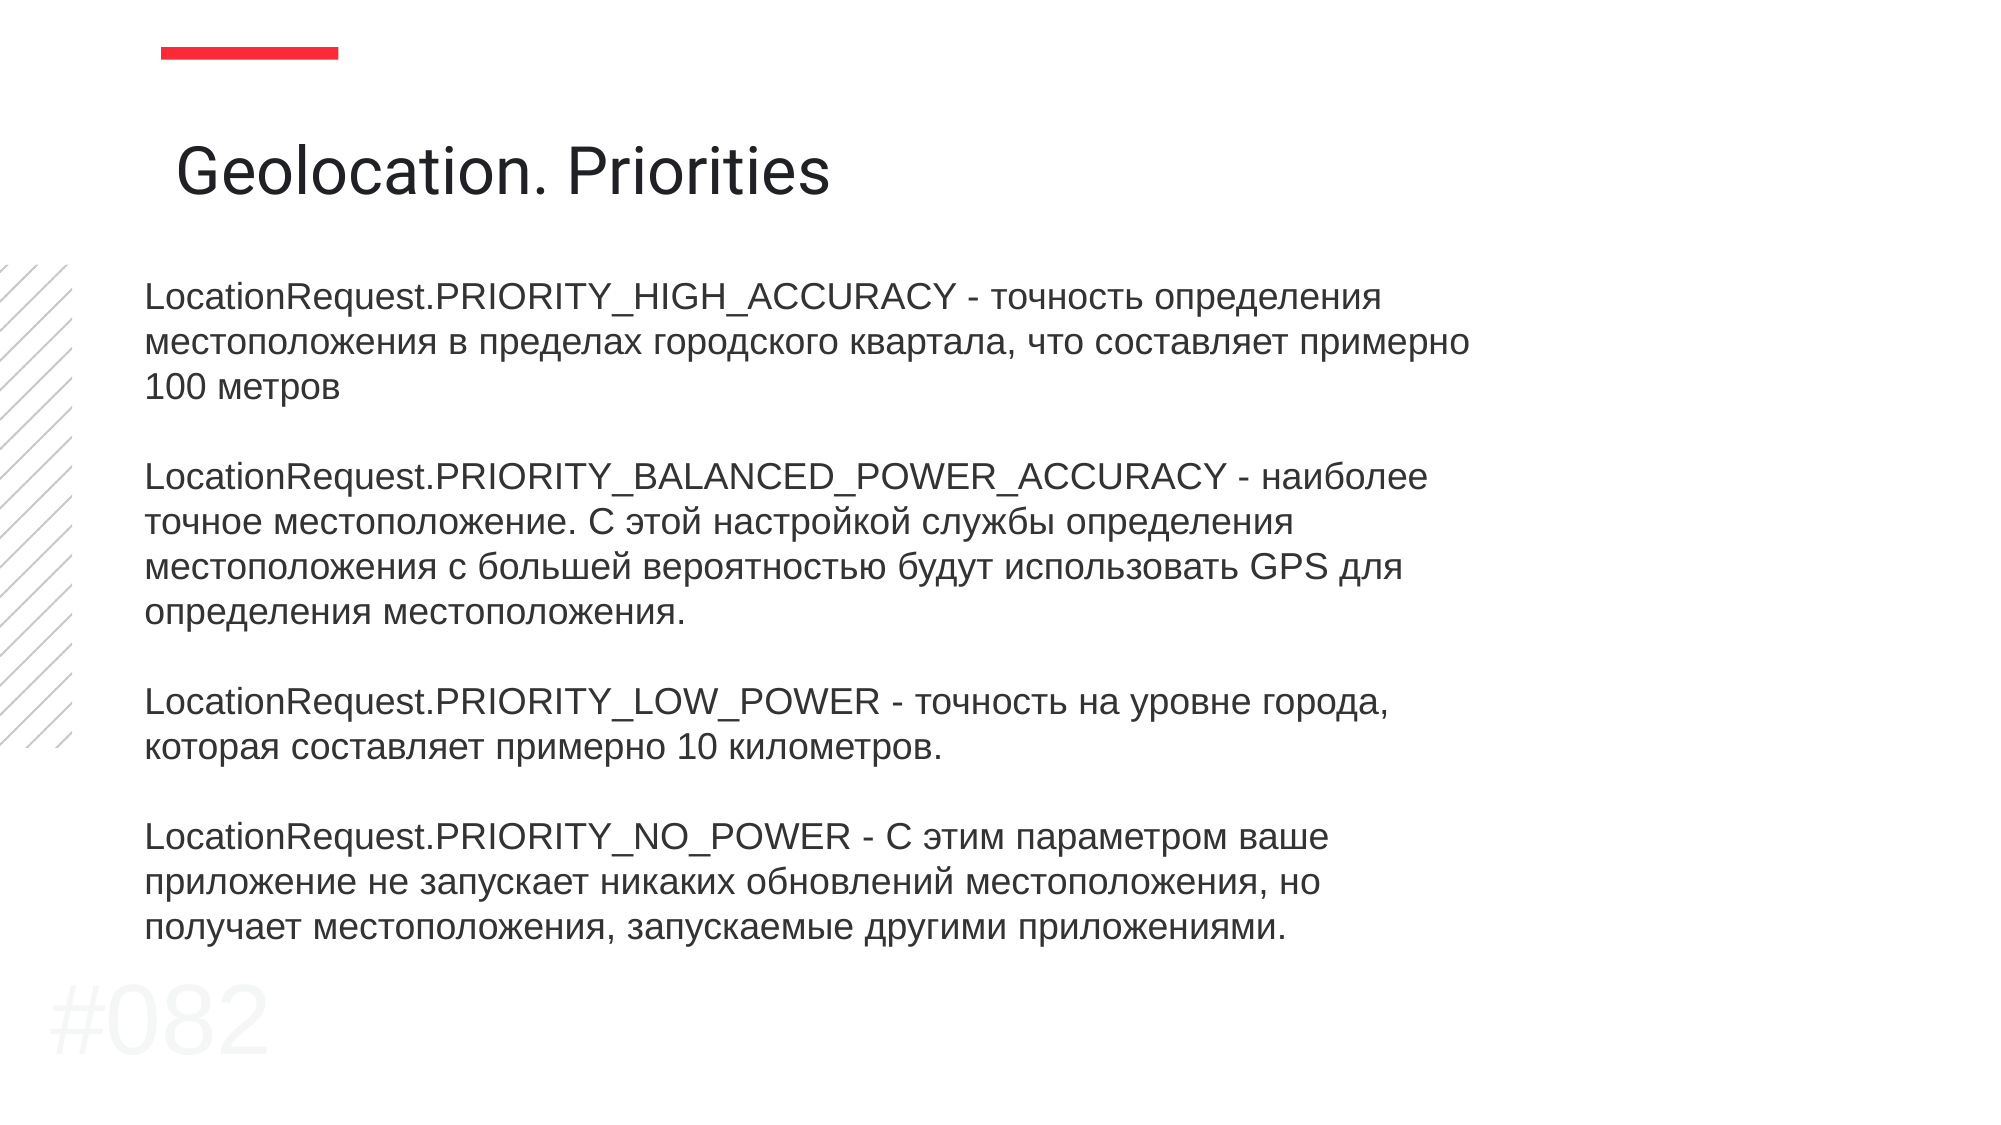

Geolocation. Priorities
LocationRequest.PRIORITY_HIGH_ACCURACY - точность определения местоположения в пределах городского квартала, что составляет примерно 100 метров

LocationRequest.PRIORITY_BALANCED_POWER_ACCURACY - наиболее точное местоположение. С этой настройкой службы определения местоположения с большей вероятностью будут использовать GPS для определения местоположения.
LocationRequest.PRIORITY_LOW_POWER - точность на уровне города, которая составляет примерно 10 километров.
LocationRequest.PRIORITY_NO_POWER - С этим параметром ваше приложение не запускает никаких обновлений местоположения, но получает местоположения, запускаемые другими приложениями.
#082